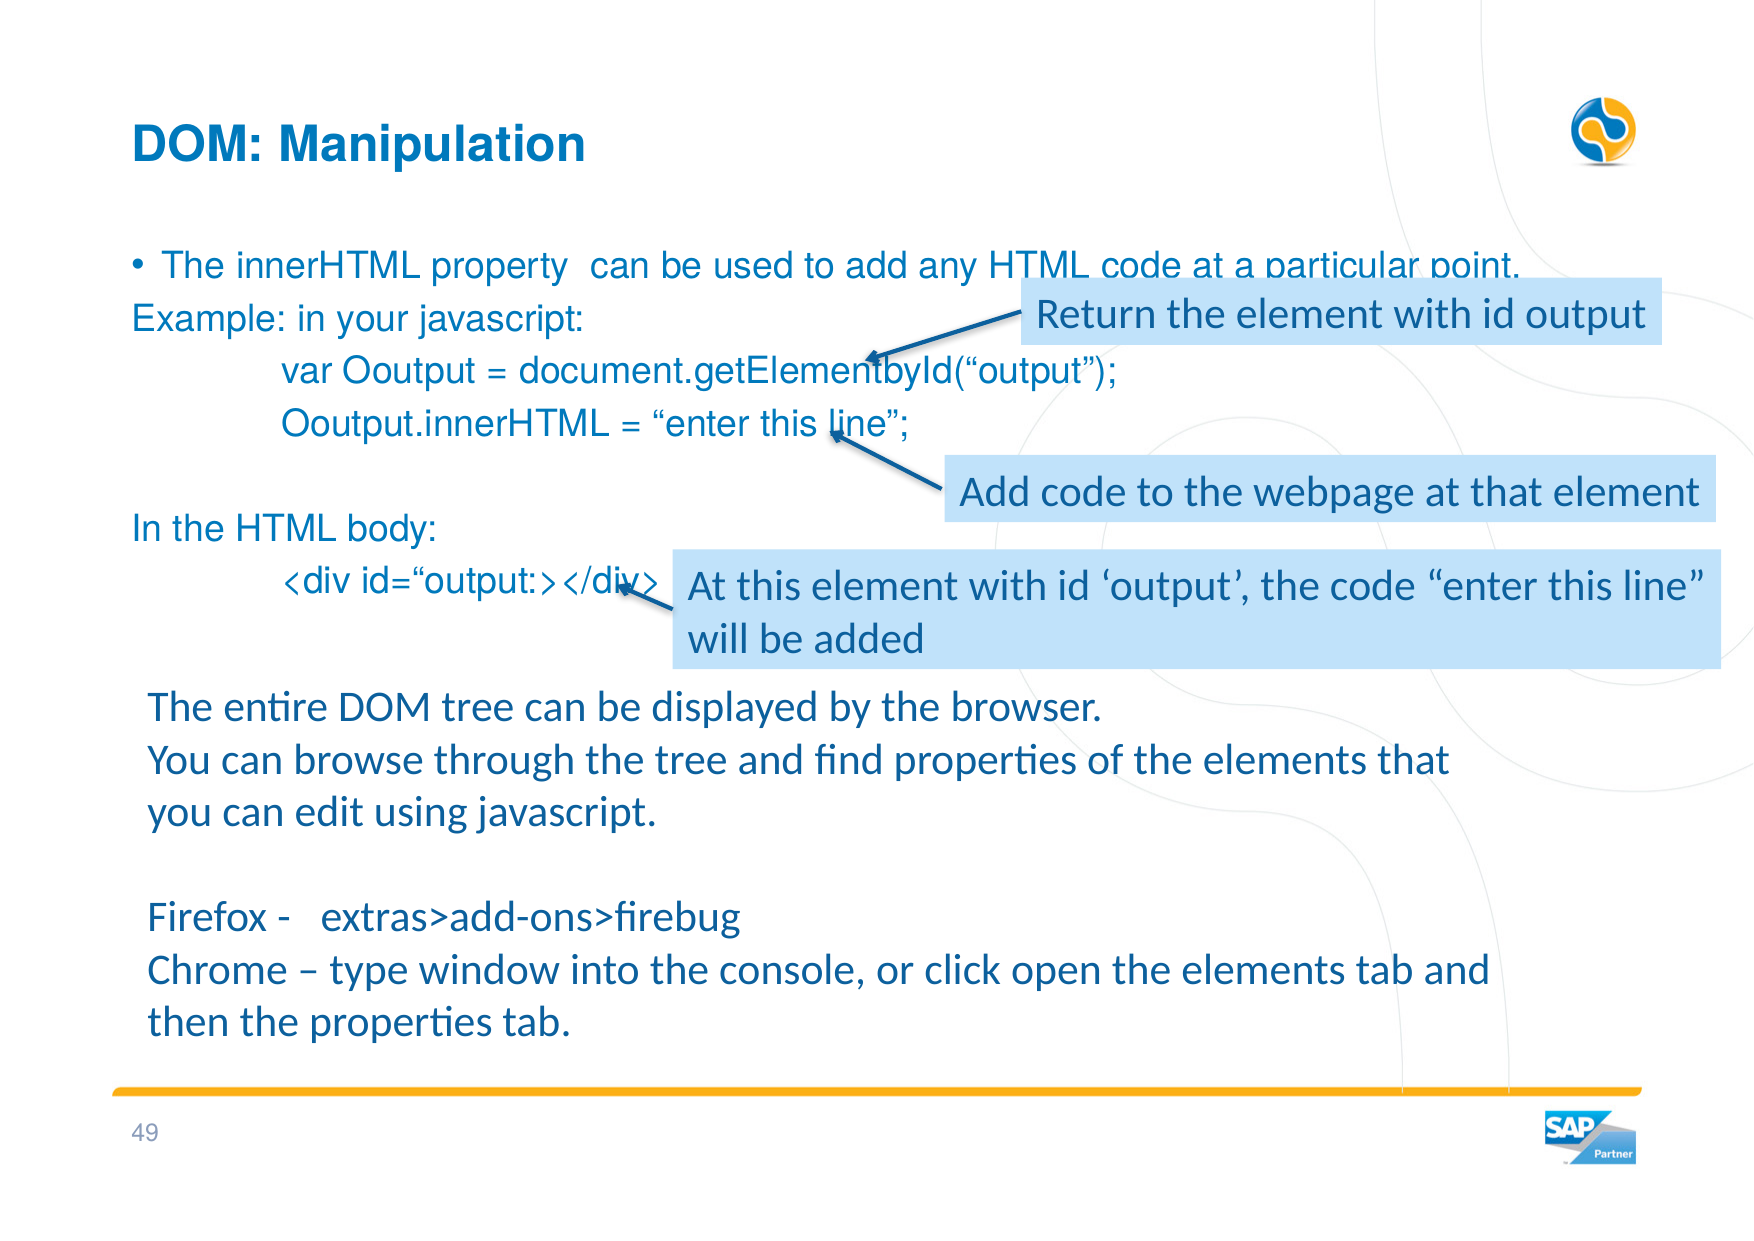

# DOM: Manipulation
The innerHTML property  can be used to add any HTML code at a particular point.
Example: in your javascript:
	var Ooutput = document.getElementbyId(“output”);
	Ooutput.innerHTML = “enter this line”;

In the HTML body:
	<div id=“output:></div>
Return the element with id output
Add code to the webpage at that element
At this element with id ‘output’, the code “enter this line”
will be added
The entire DOM tree can be displayed by the browser.
You can browse through the tree and find properties of the elements that you can edit using javascript.

Firefox -   extras>add-ons>firebug
Chrome – type window into the console, or click open the elements tab and then the properties tab.
49